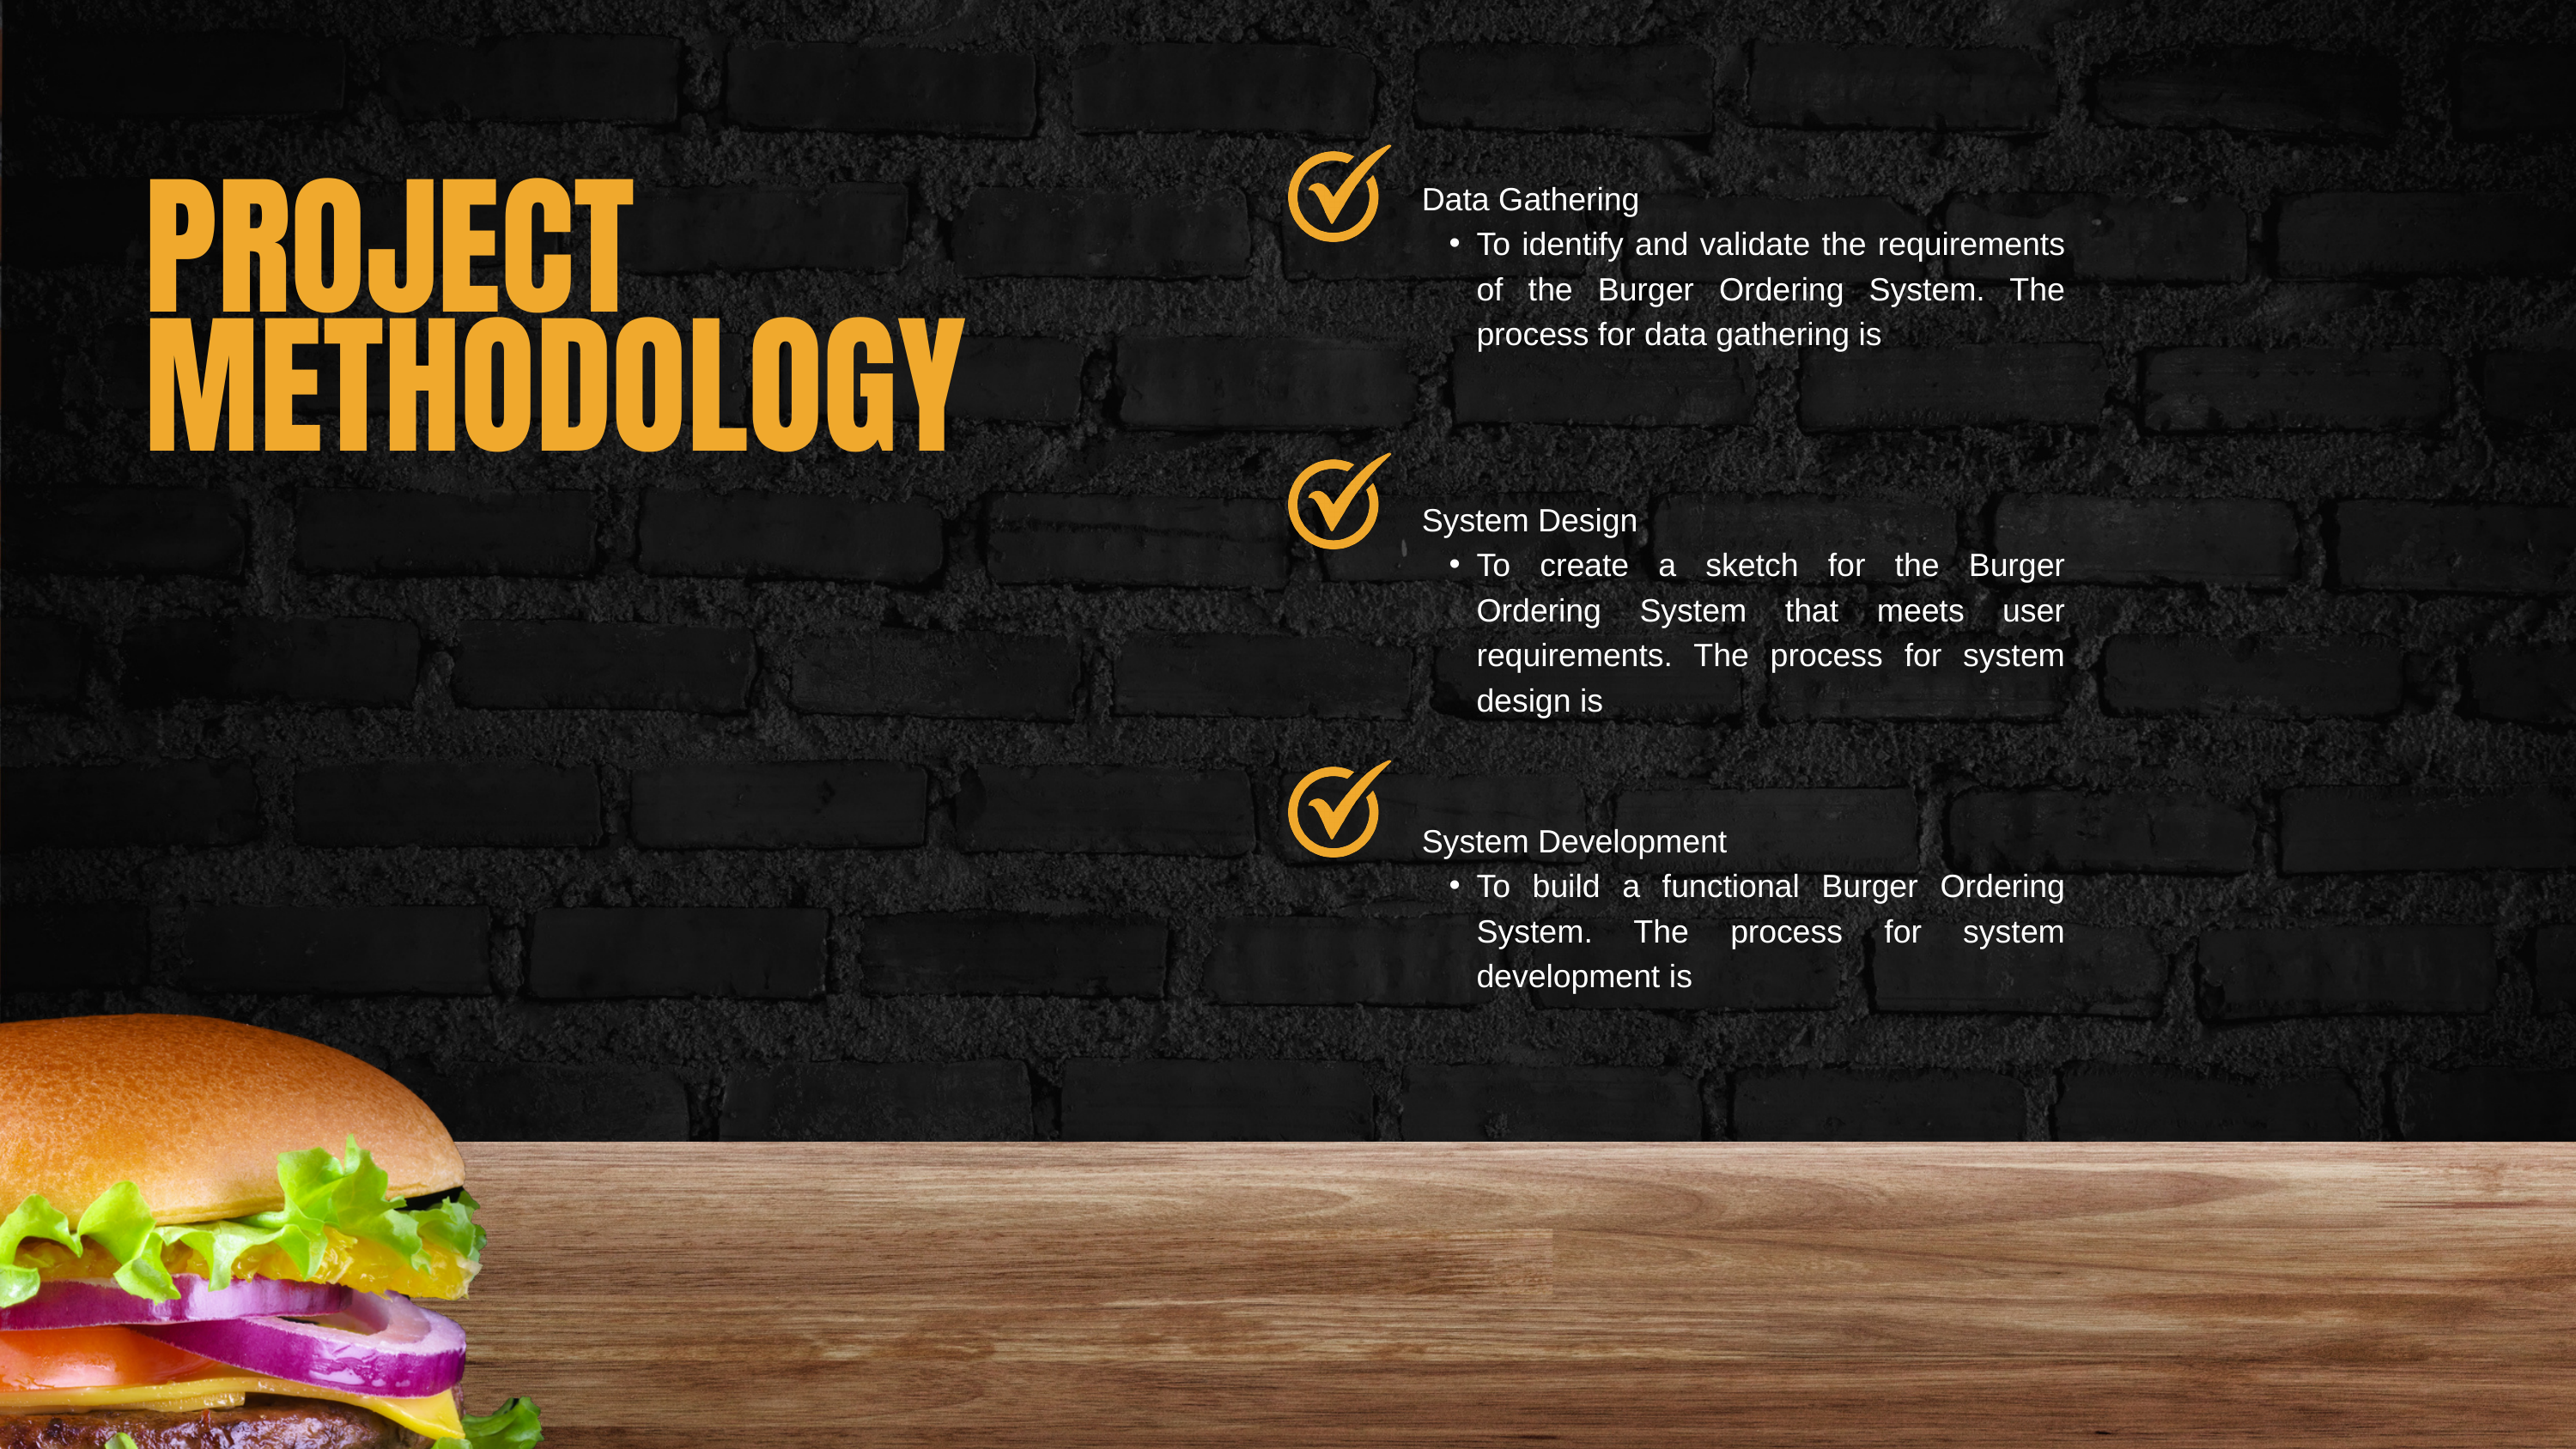

Data Gathering
To identify and validate the requirements of the Burger Ordering System. The process for data gathering is

PROJECT METHODOLOGY

System Design
To create a sketch for the Burger Ordering System that meets user requirements. The process for system design is

System Development
To build a functional Burger Ordering System. The process for system development is